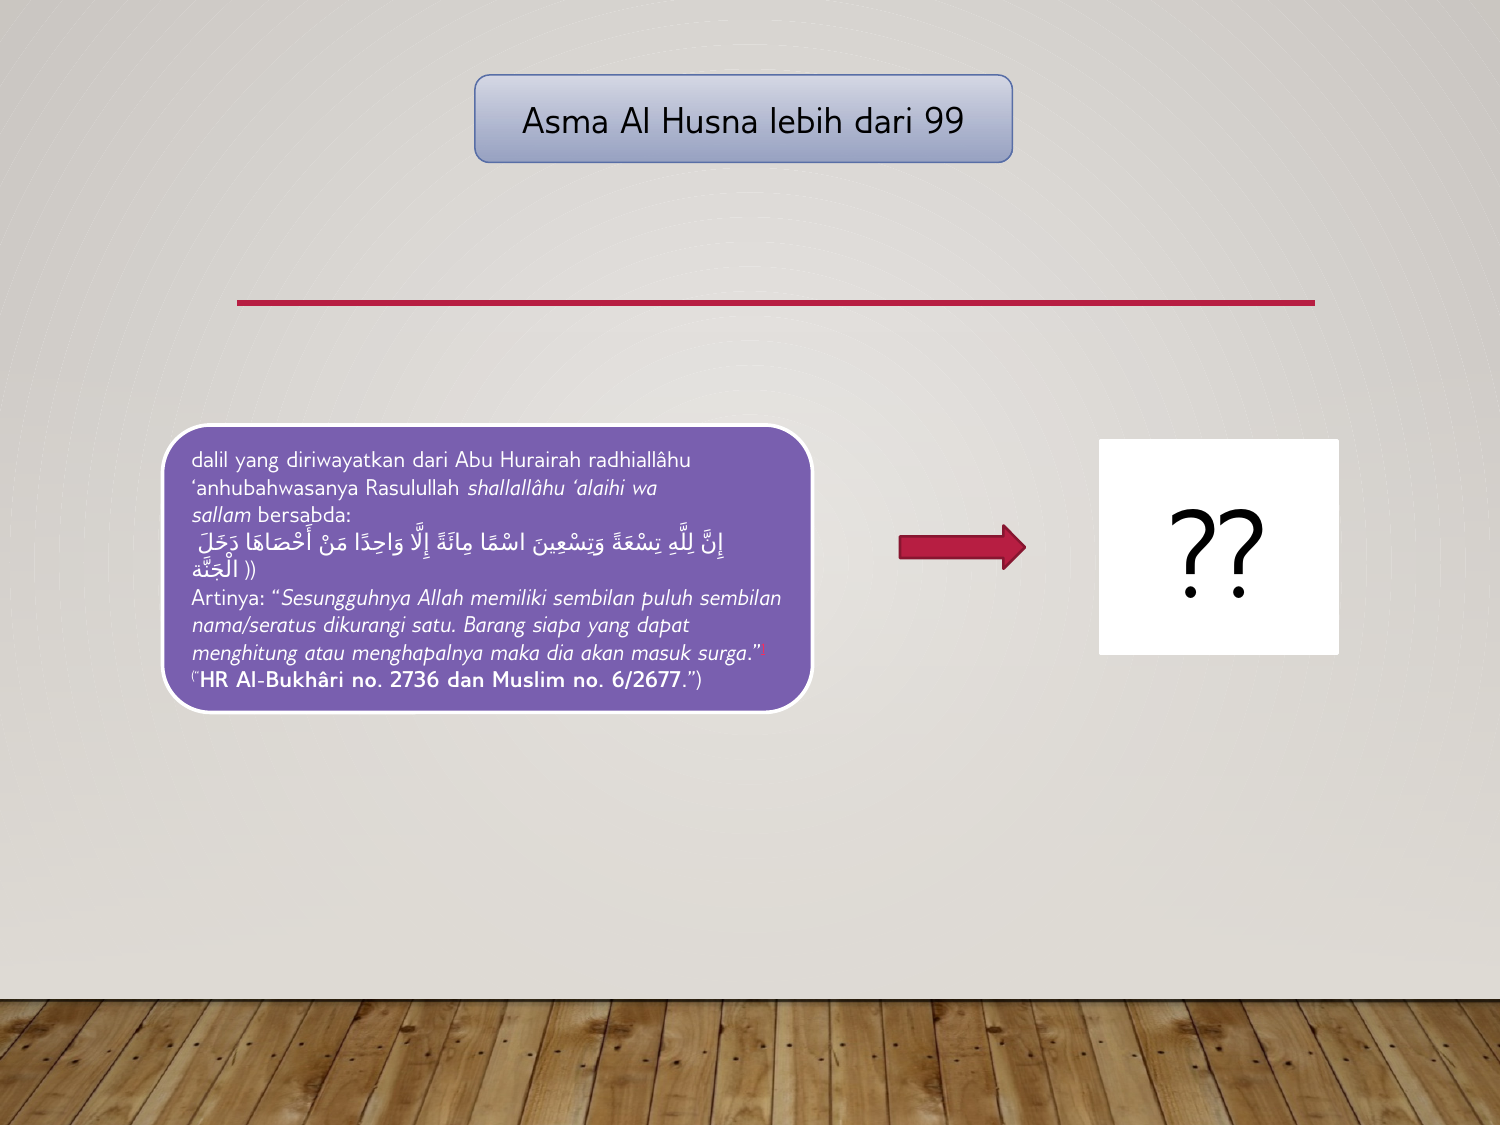

Asma Al Husna lebih dari 99

dalil yang diriwayatkan dari Abu Hurairah radhiallâhu ‘anhubahwasanya Rasulullah shallallâhu ‘alaihi wa sallam bersabda:
 إِنَّ لِلَّهِ تِسْعَةً وَتِسْعِينَ اسْمًا مِائَةً إِلَّا وَاحِدًا مَنْ أَحْصَاهَا دَخَلَ الْجَنَّة ))
Artinya: “Sesungguhnya Allah memiliki sembilan puluh sembilan nama/seratus dikurangi satu. Barang siapa yang dapat menghitung atau menghapalnya maka dia akan masuk surga.”1
(“HR Al-Bukhâri no. 2736 dan Muslim no. 6/2677.”)

??